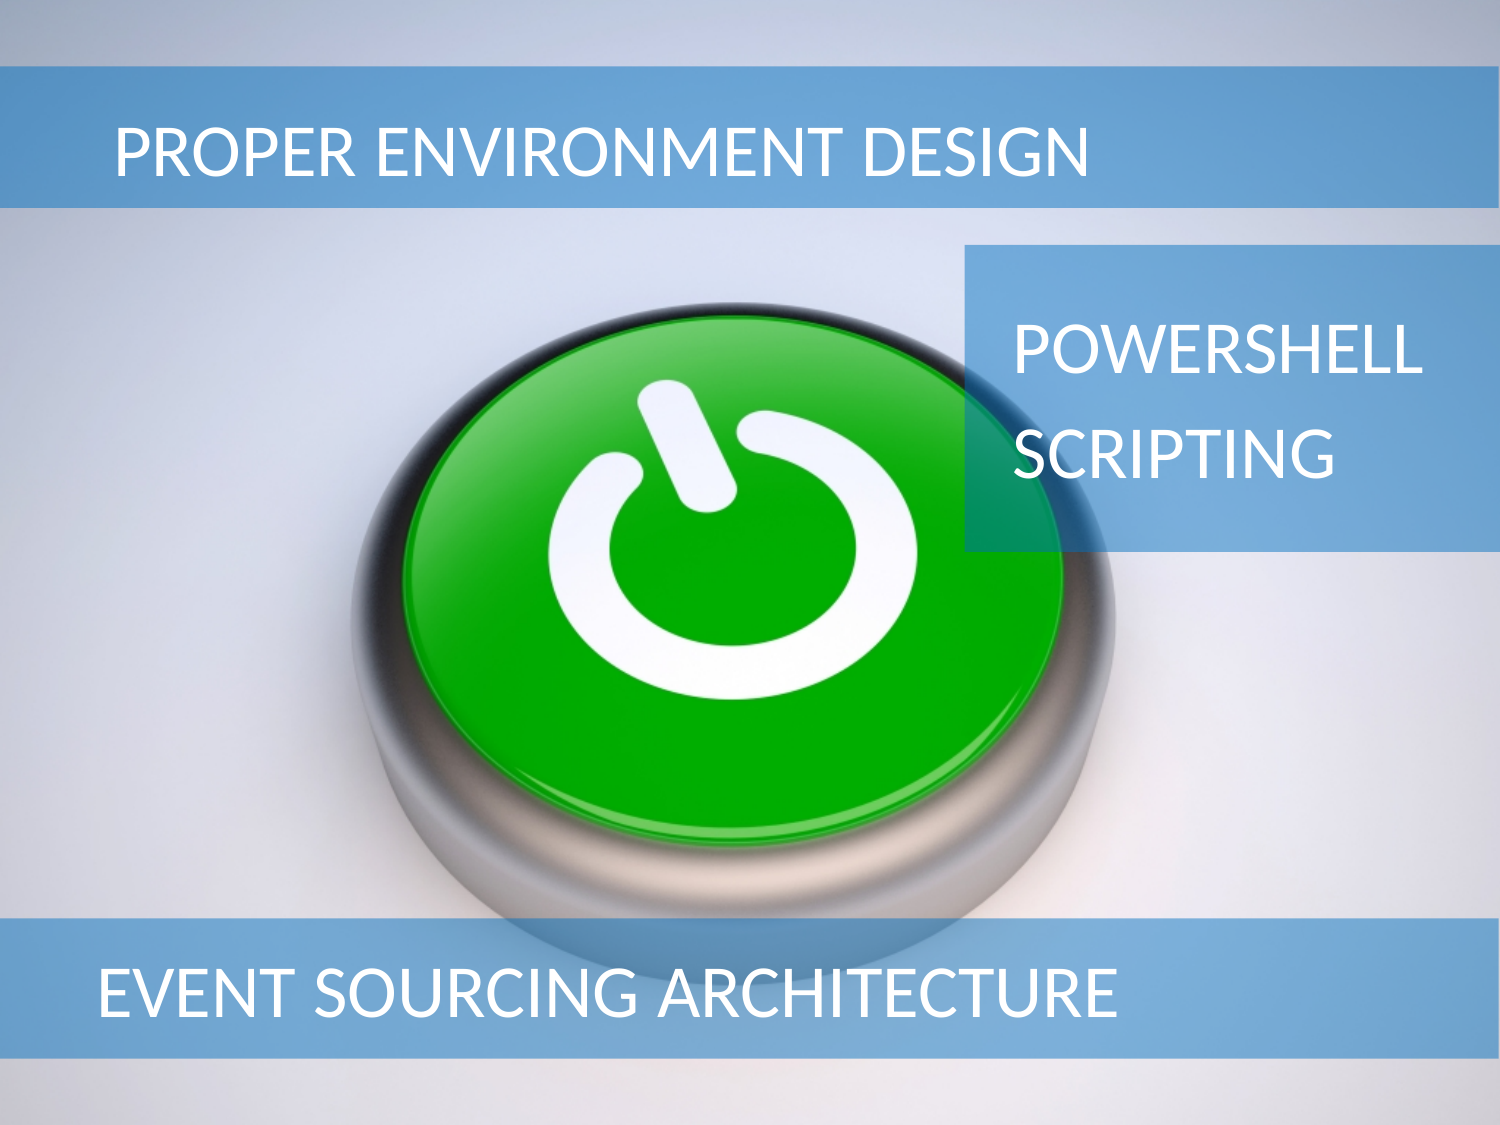

PROPER ENVIRONMENT DESIGN

POWERSHELL
SCRIPTING

EVENT SOURCING ARCHITECTURE